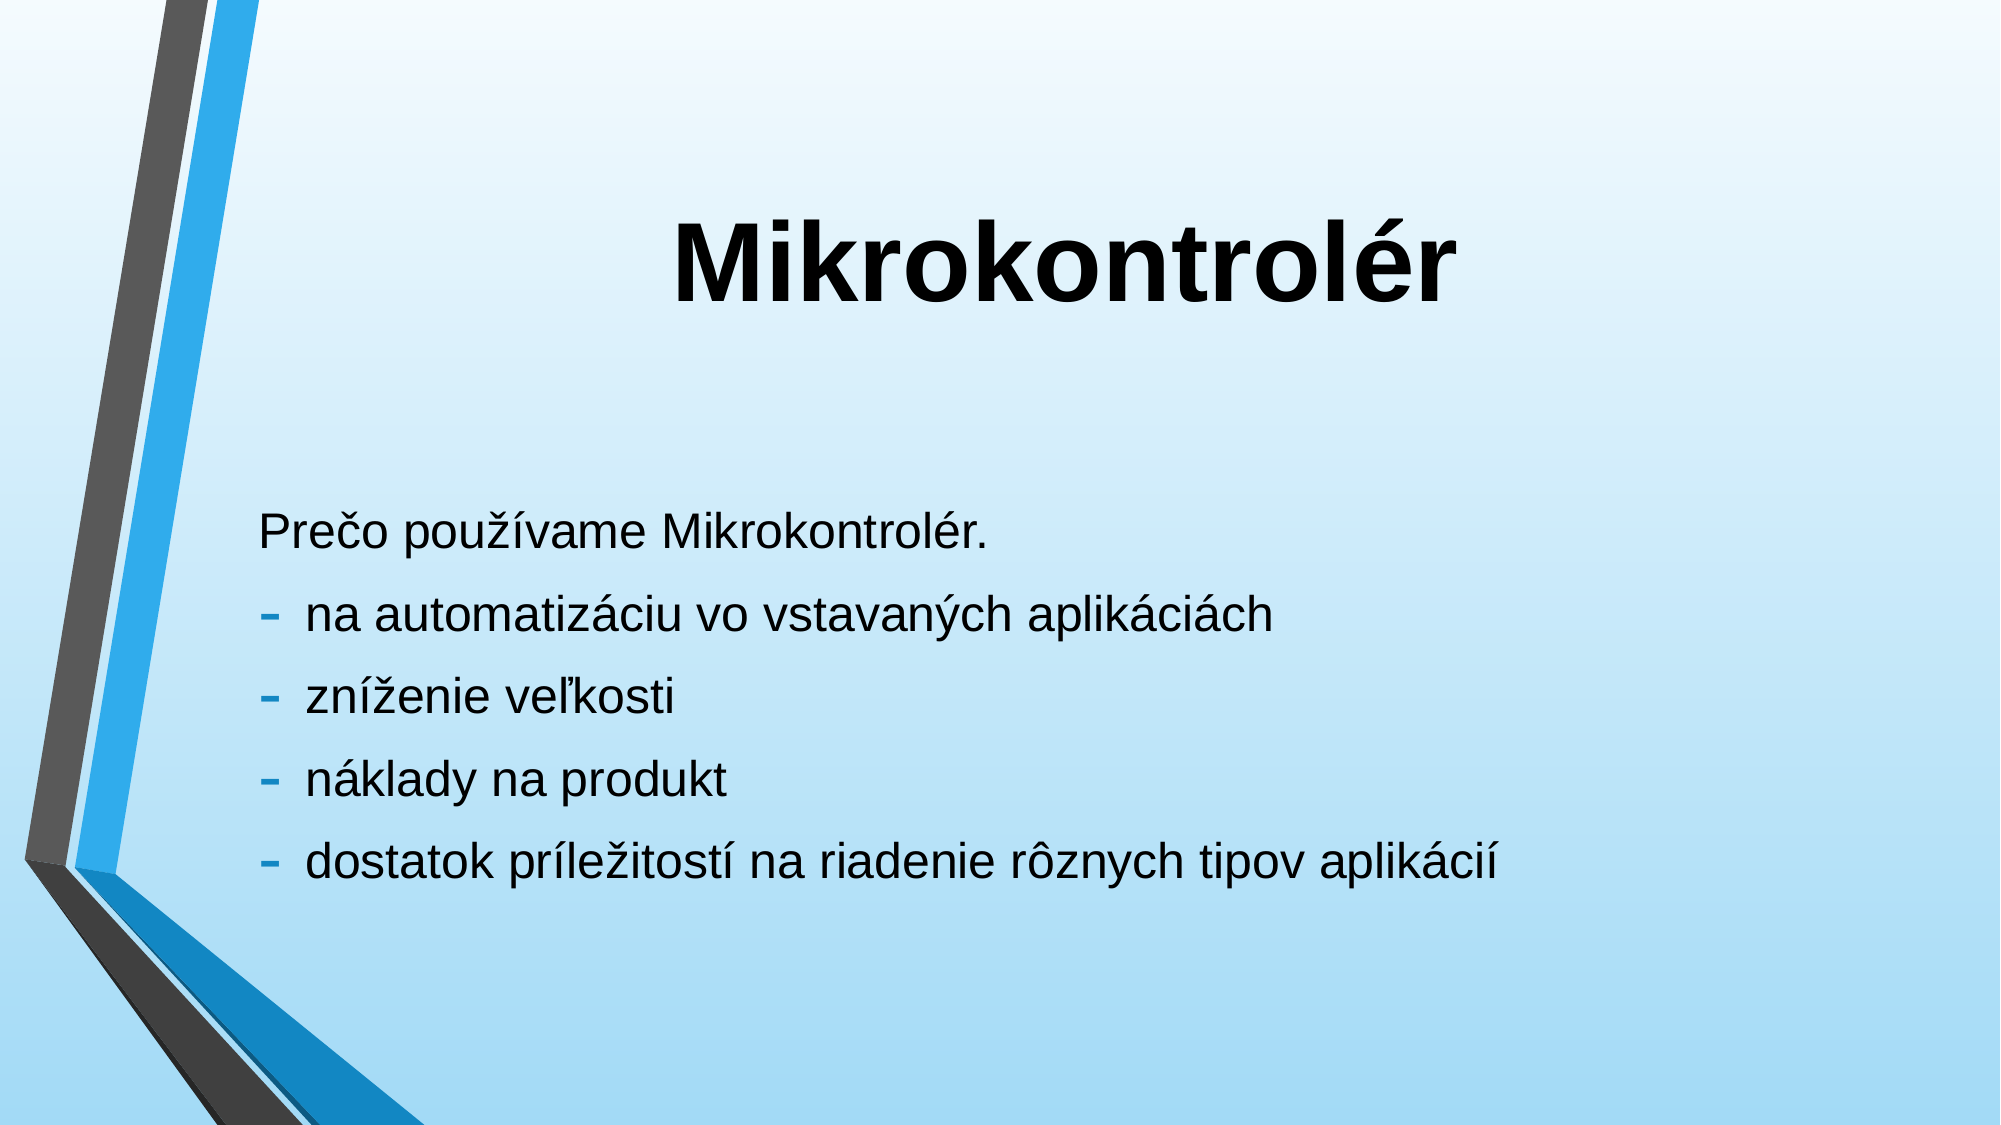

# Mikrokontrolér
Prečo používame Mikrokontrolér.
na automatizáciu vo vstavaných aplikáciách
zníženie veľkosti
náklady na produkt
dostatok príležitostí na riadenie rôznych tipov aplikácií